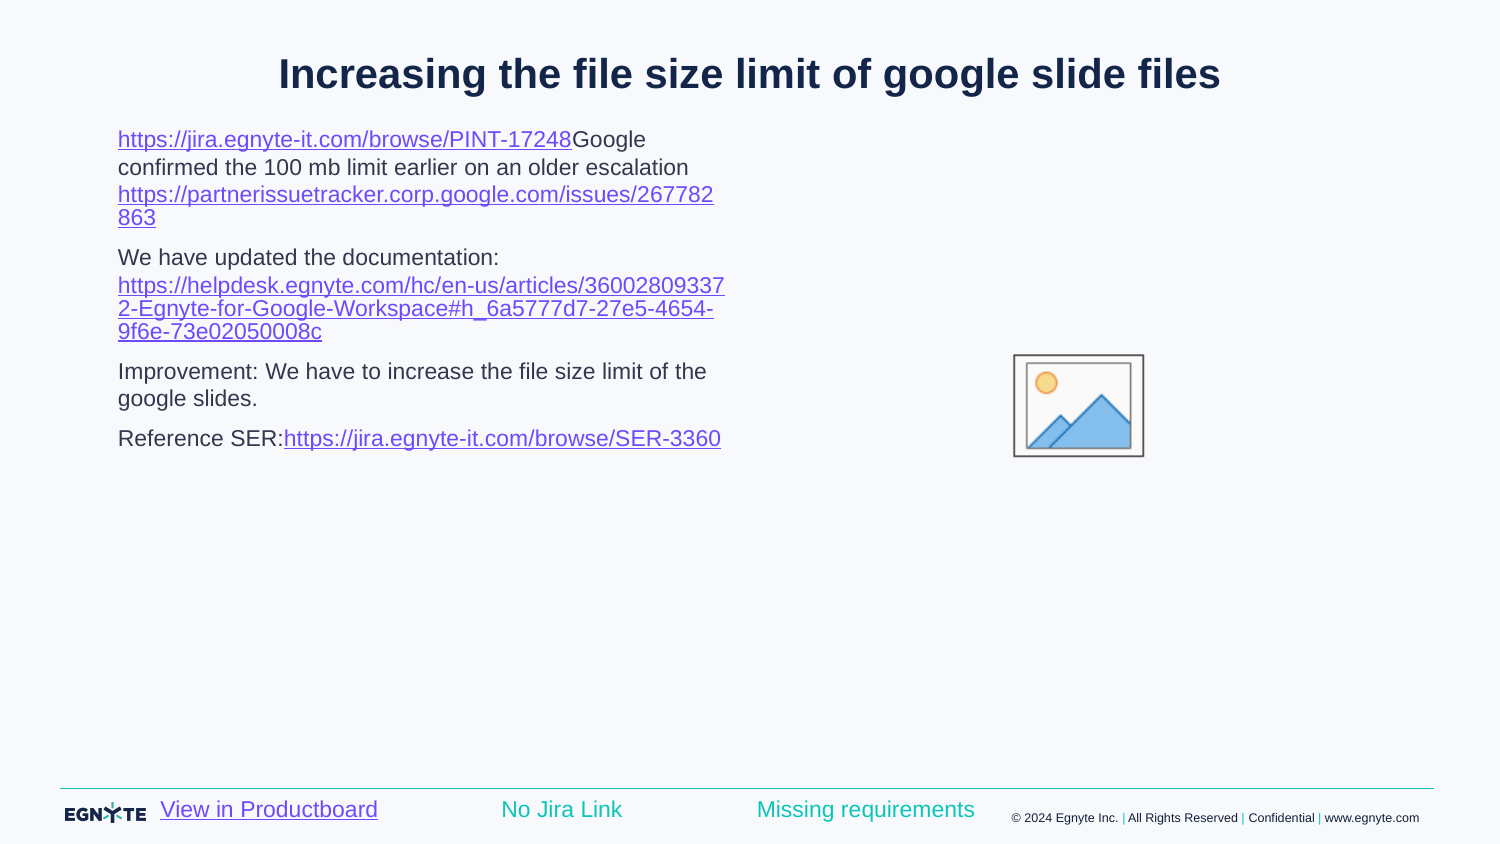

# Increasing the file size limit of google slide files
https://jira.egnyte-it.com/browse/PINT-17248Google confirmed the 100 mb limit earlier on an older escalationhttps://partnerissuetracker.corp.google.com/issues/267782863
We have updated the documentation:https://helpdesk.egnyte.com/hc/en-us/articles/360028093372-Egnyte-for-Google-Workspace#h_6a5777d7-27e5-4654-9f6e-73e02050008c
Improvement: We have to increase the file size limit of the google slides.
Reference SER:https://jira.egnyte-it.com/browse/SER-3360

Missing requirements
No Jira Link
View in Productboard